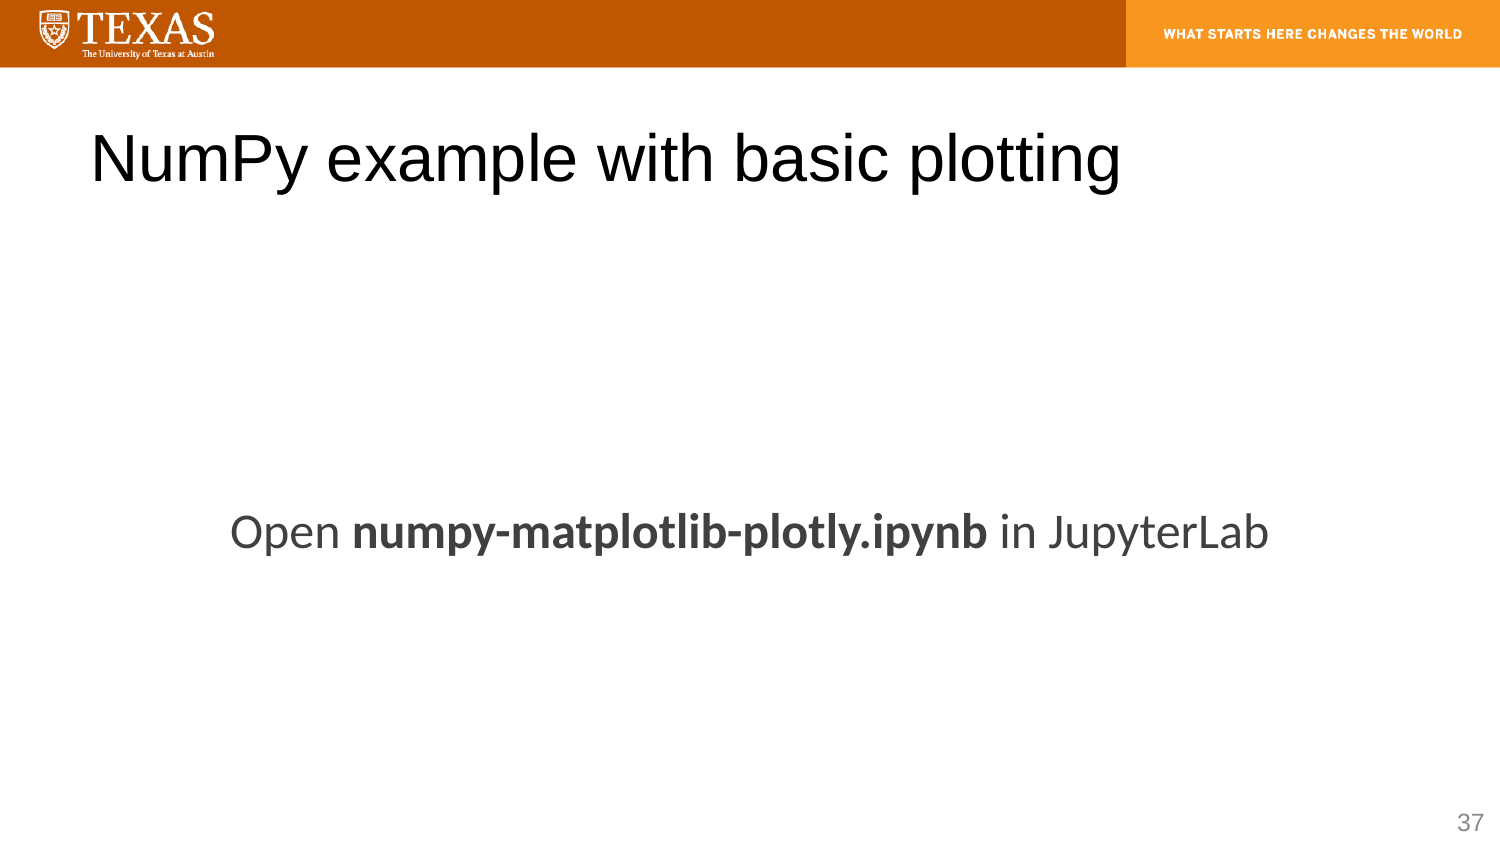

# NumPy example with basic plotting
Open numpy-matplotlib-plotly.ipynb in JupyterLab
37